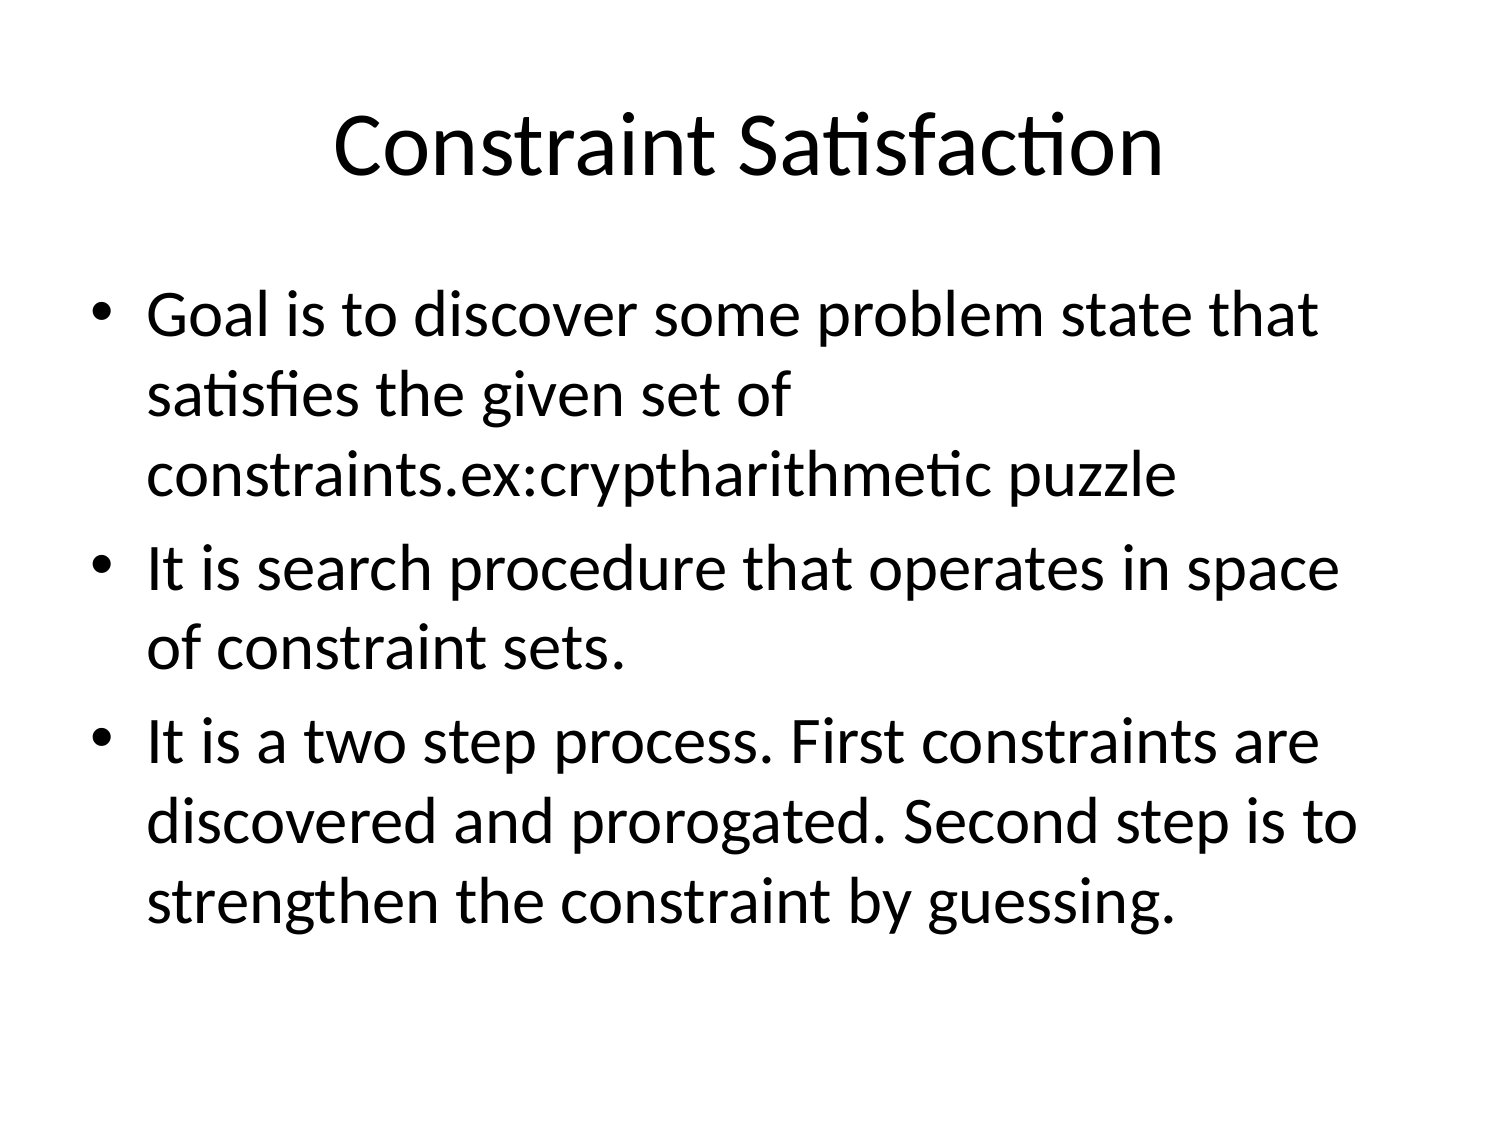

# Constraint Satisfaction
Goal is to discover some problem state that satisfies the given set of constraints.ex:cryptharithmetic puzzle
It is search procedure that operates in space of constraint sets.
It is a two step process. First constraints are discovered and prorogated. Second step is to strengthen the constraint by guessing.